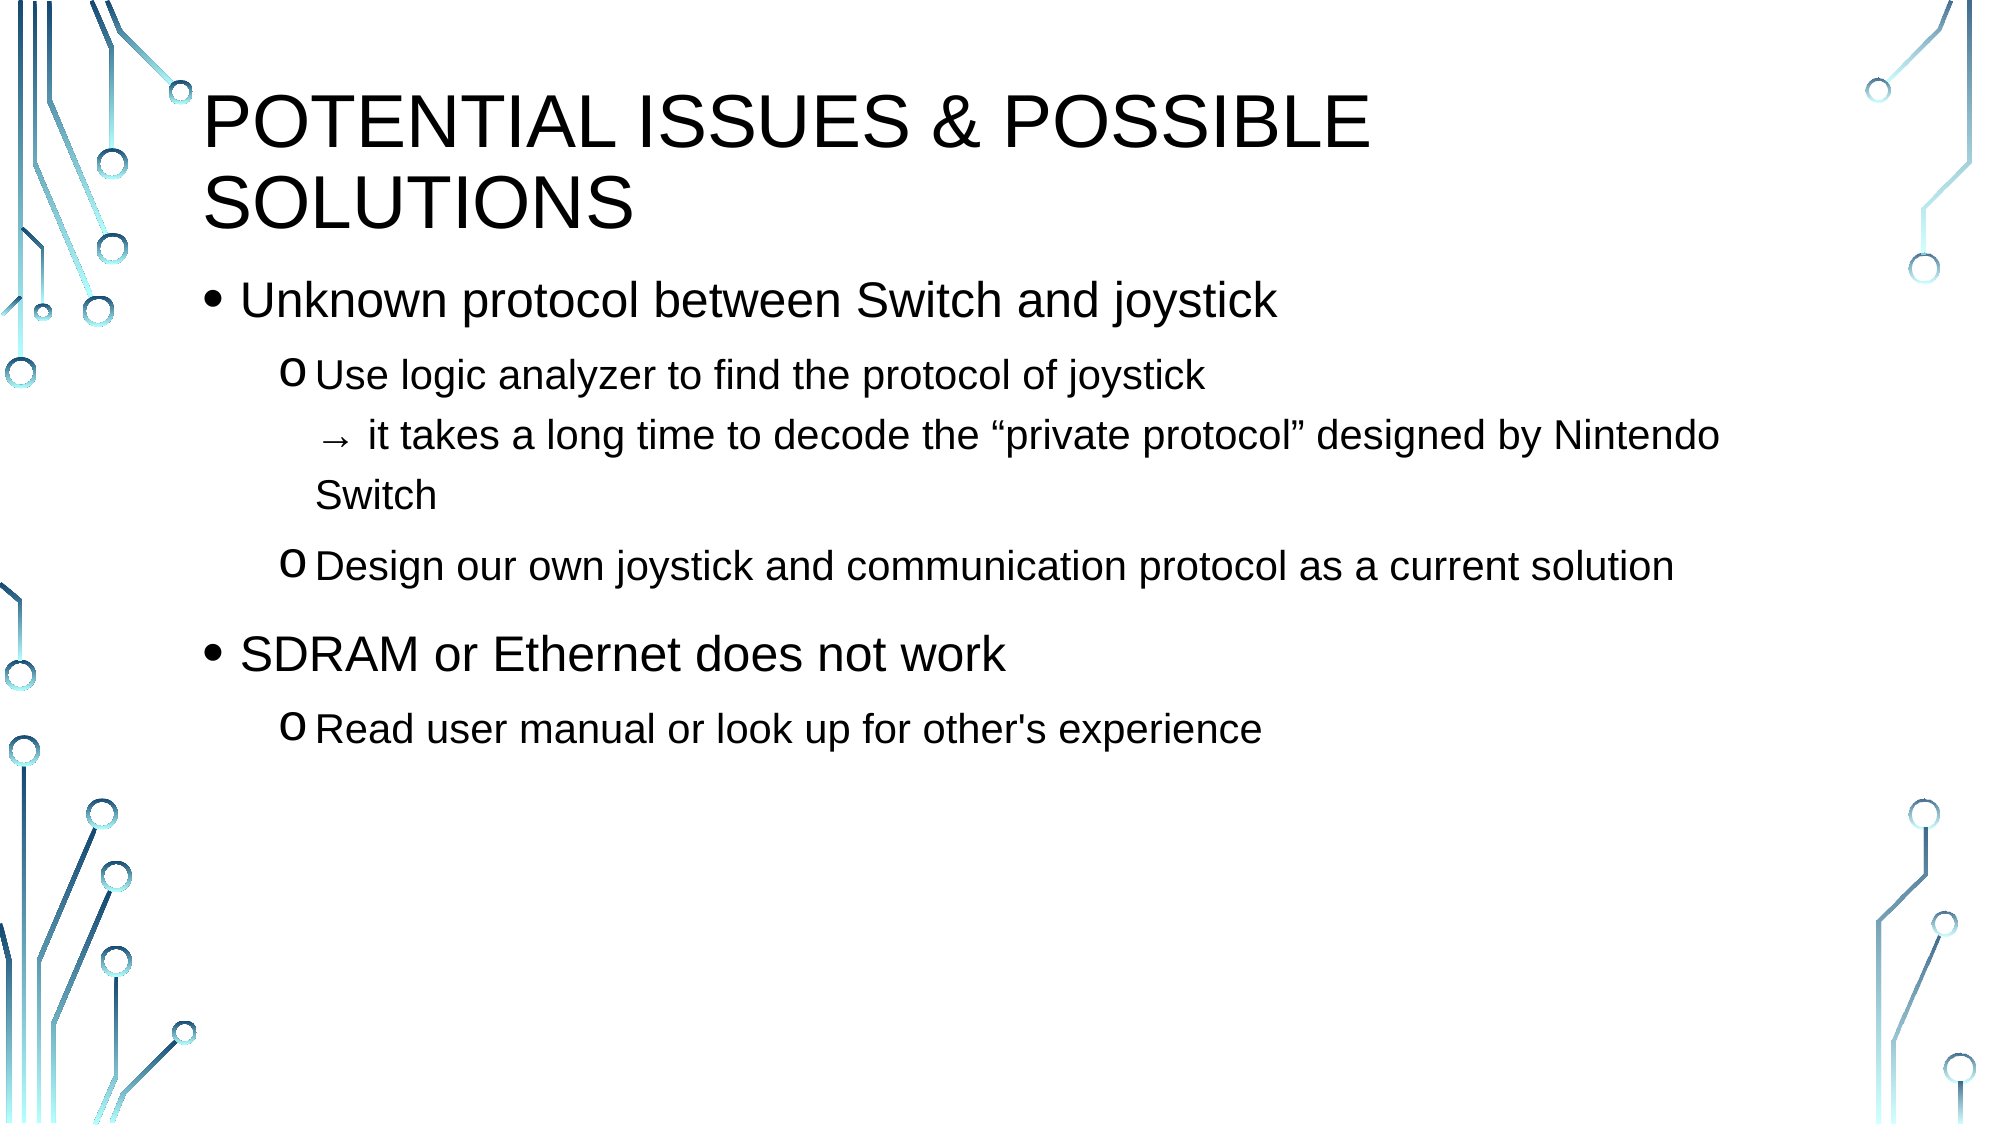

# Potential issues & possible solutions
Unknown protocol between Switch and joystick
Use logic analyzer to find the protocol of joystick
→ it takes a long time to decode the “private protocol” designed by Nintendo Switch
Design our own joystick and communication protocol as a current solution
SDRAM or Ethernet does not work
Read user manual or look up for other's experience